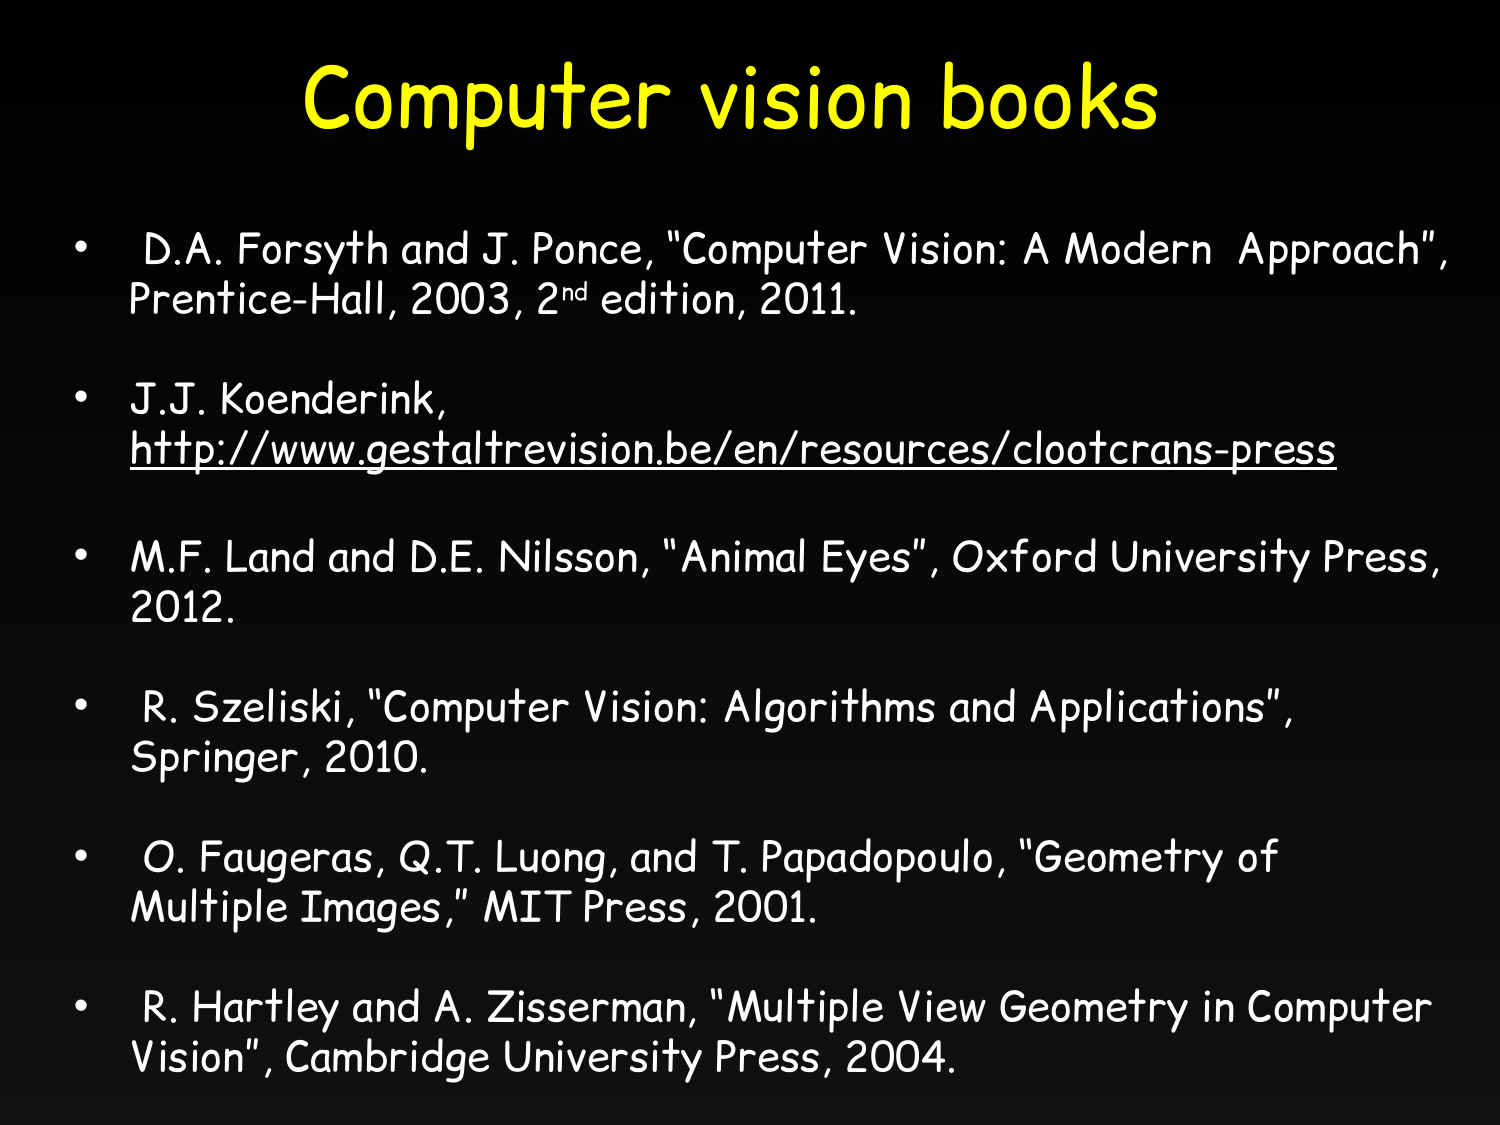

Computer vision books
 D.A. Forsyth and J. Ponce, “Computer Vision: A Modern  Approach”, Prentice-Hall, 2003, 2nd edition, 2011.

J.J. Koenderink, http://www.gestaltrevision.be/en/resources/clootcrans-press

M.F. Land and D.E. Nilsson, “Animal Eyes”, Oxford University Press, 2012.

 R. Szeliski, “Computer Vision: Algorithms and Applications”, Springer, 2010.

 O. Faugeras, Q.T. Luong, and T. Papadopoulo, “Geometry of Multiple Images,” MIT Press, 2001.

 R. Hartley and A. Zisserman, “Multiple View Geometry in Computer Vision”, Cambridge University Press, 2004.